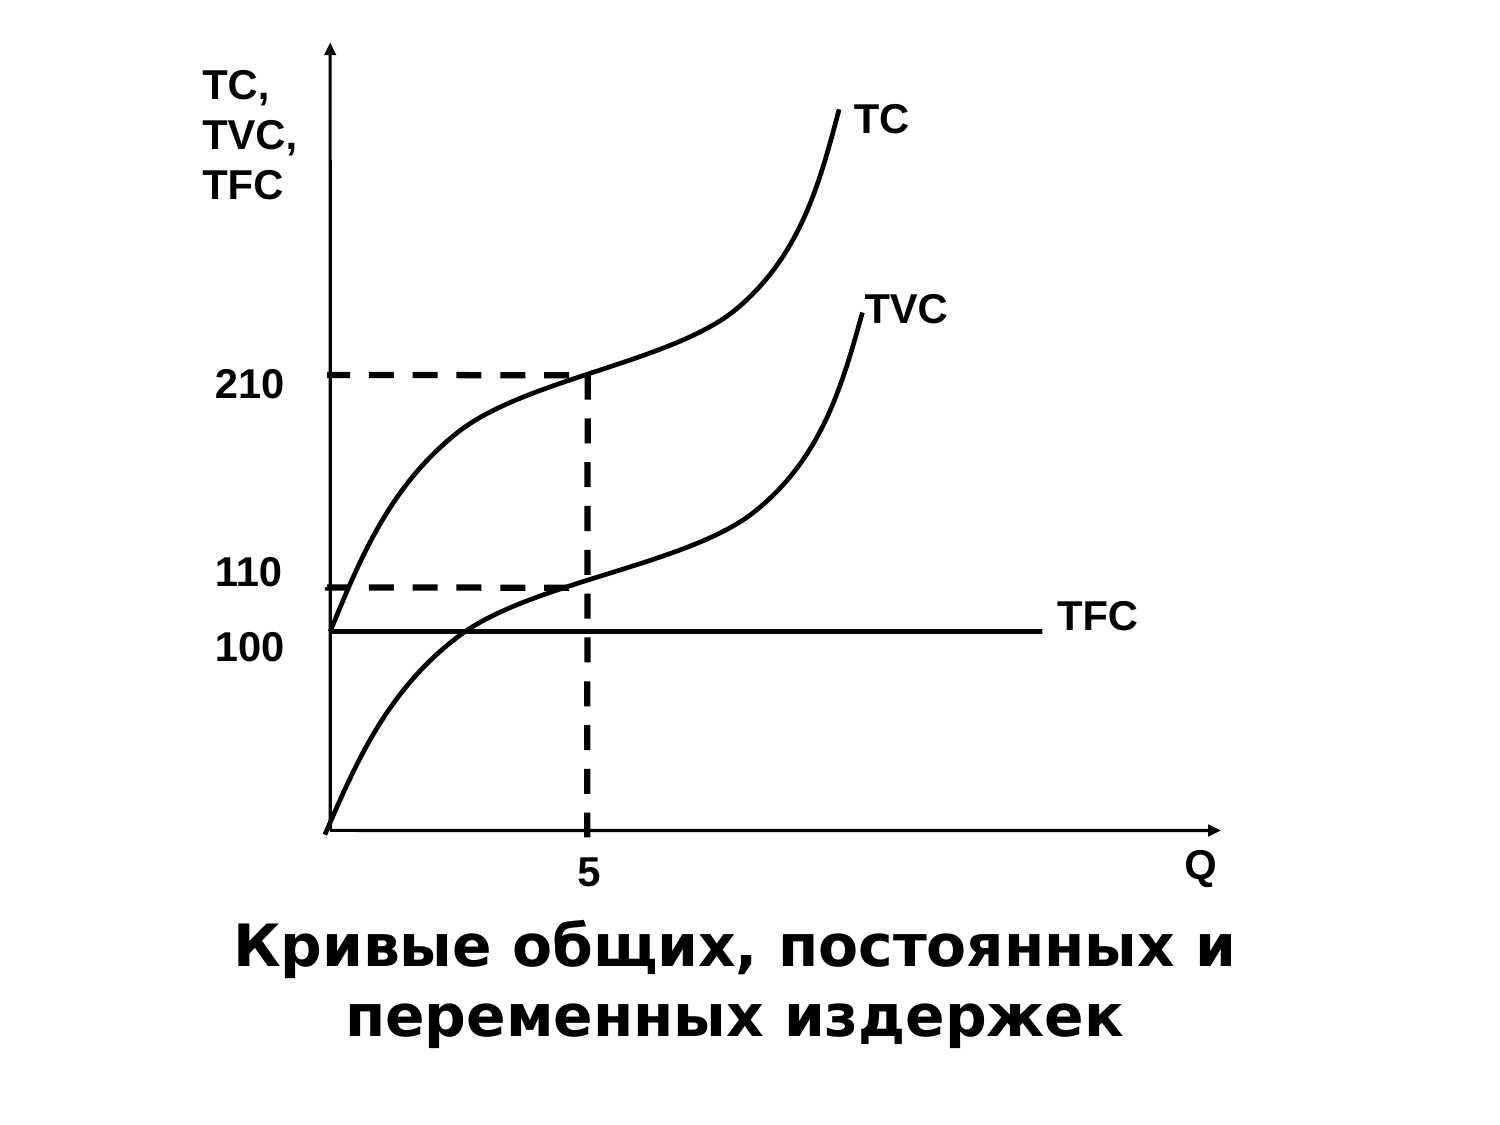

TC, TVC,
TFC
TC

TVC

210
110
TFC
100

Q
5
Кривые общих, постоянных и переменных издержек